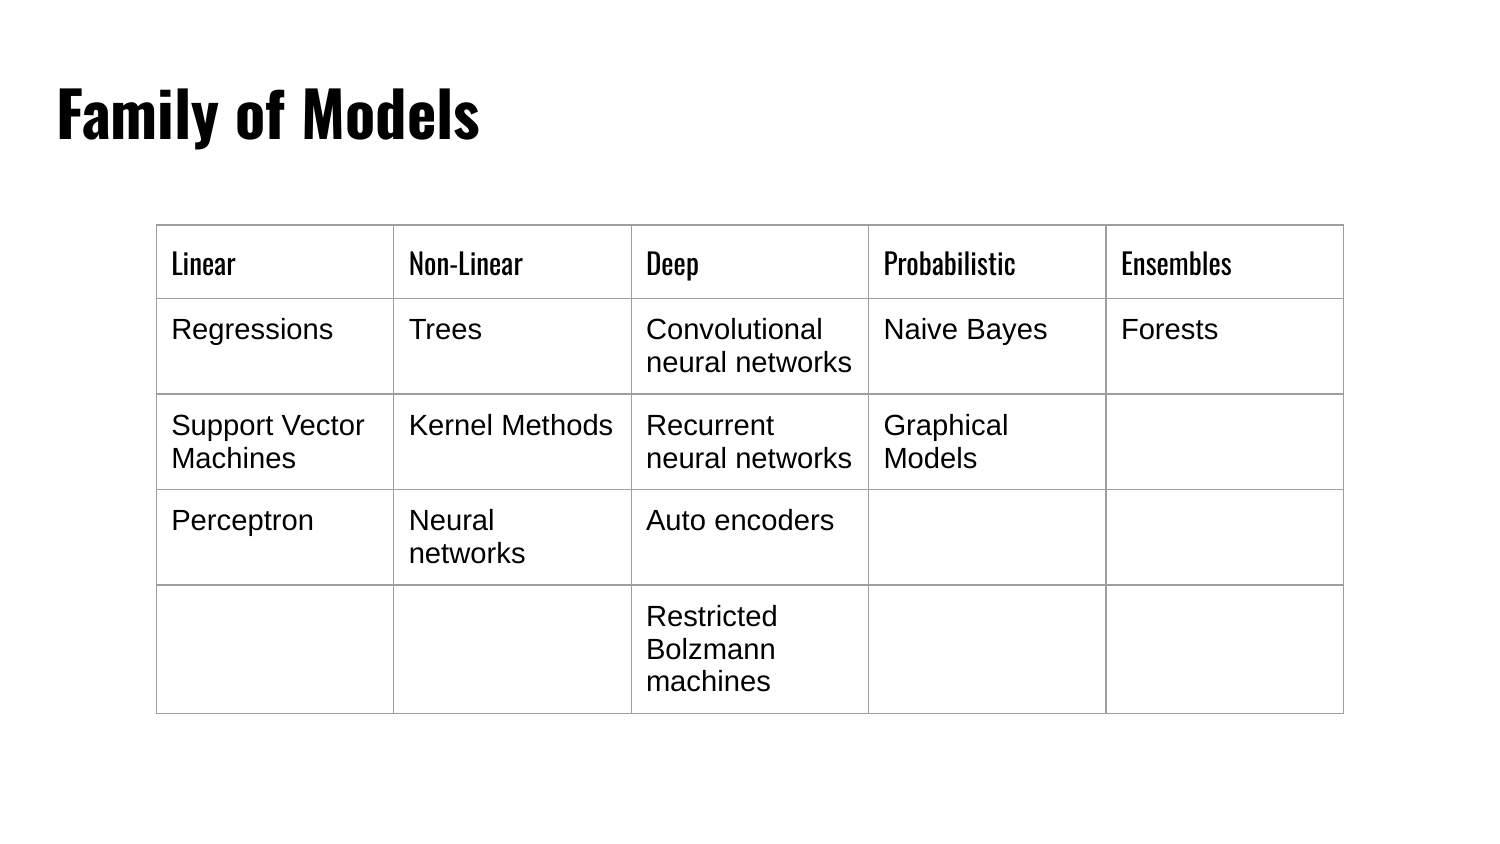

Family of Models
| Linear | Non-Linear | Deep | Probabilistic | Ensembles |
| --- | --- | --- | --- | --- |
| Regressions | Trees | Convolutional neural networks | Naive Bayes | Forests |
| Support Vector Machines | Kernel Methods | Recurrent neural networks | Graphical Models |  |
| Perceptron | Neural networks | Auto encoders |  |  |
|  |  | Restricted Bolzmann machines |  |  |